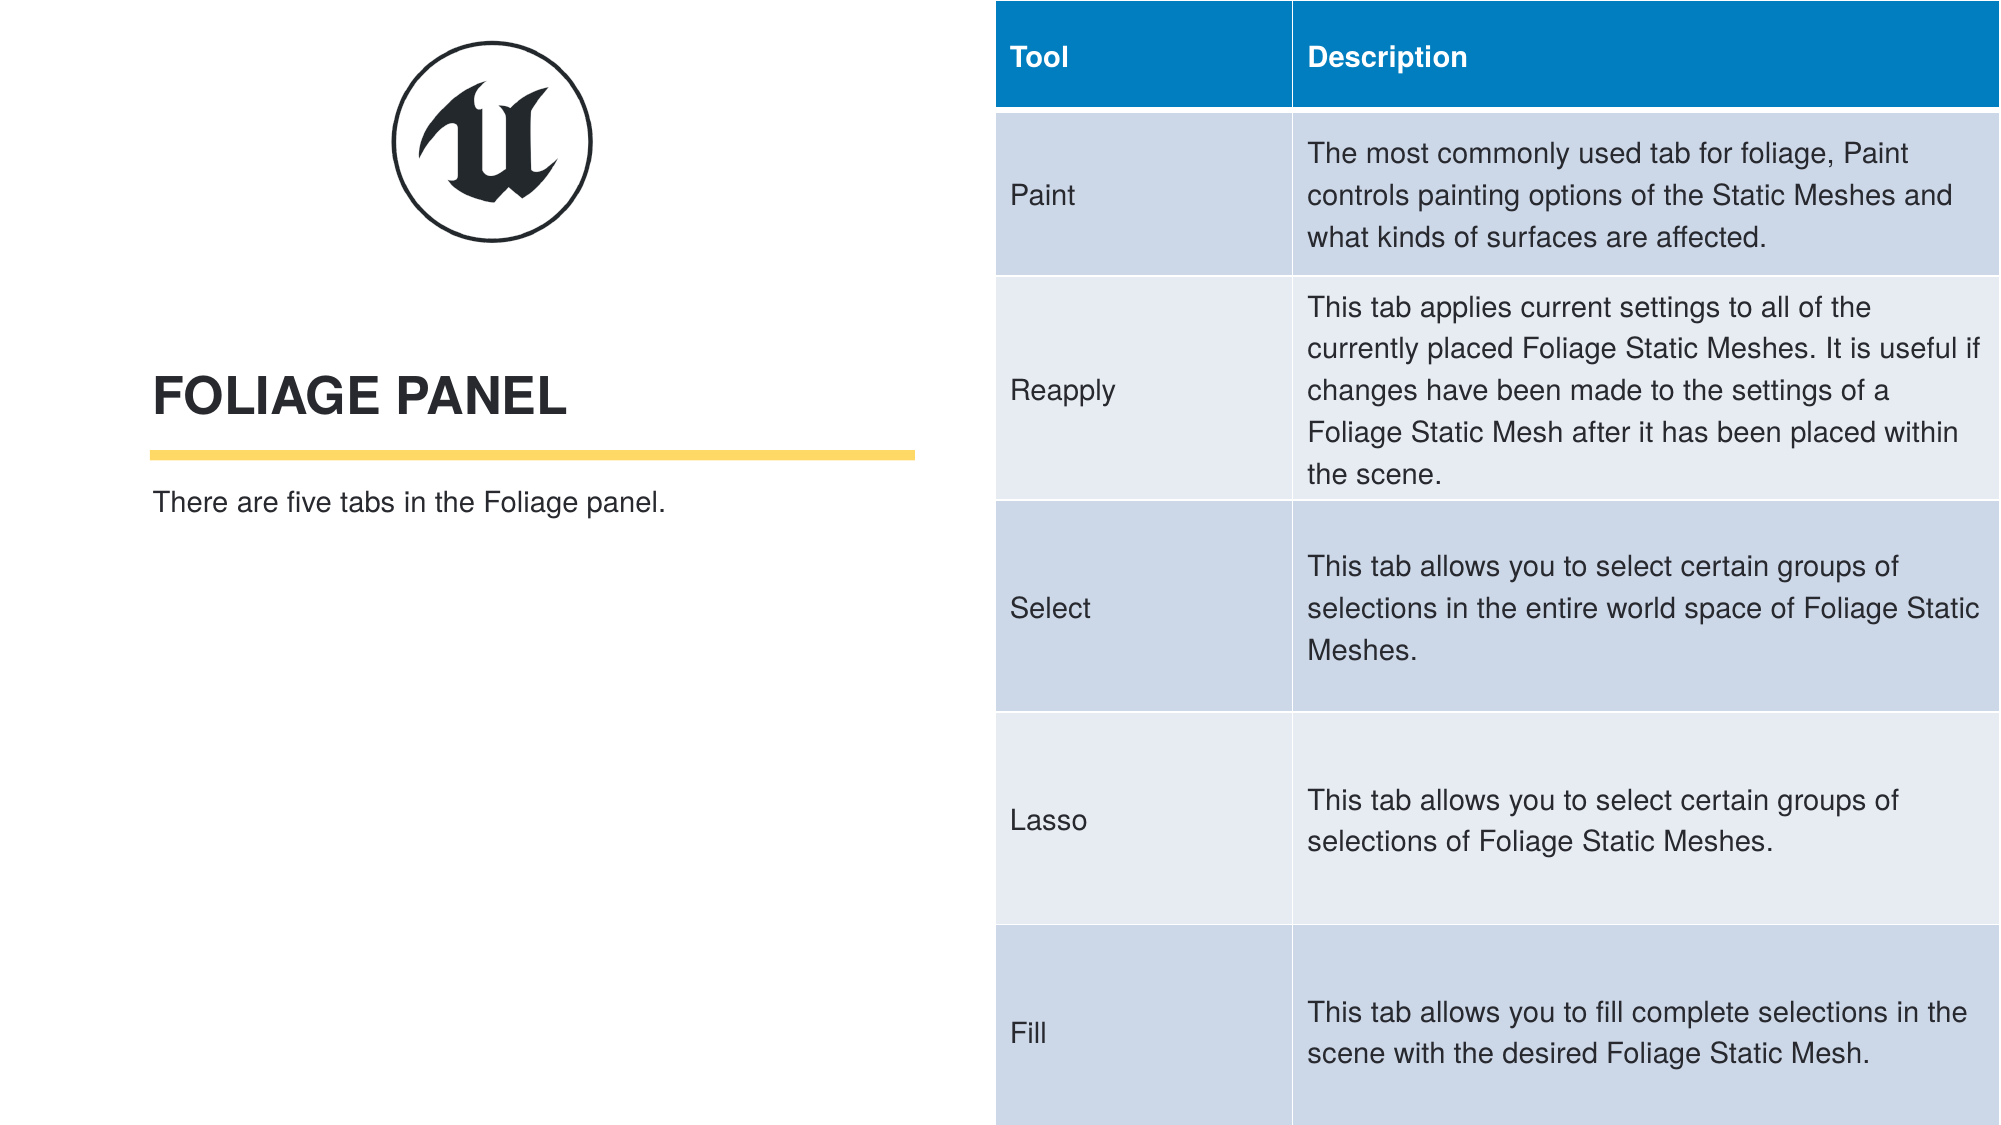

| Tool | Description |
| --- | --- |
| Paint | The most commonly used tab for foliage, Paint controls painting options of the Static Meshes and what kinds of surfaces are affected. |
| Reapply | This tab applies current settings to all of the currently placed Foliage Static Meshes. It is useful if changes have been made to the settings of a Foliage Static Mesh after it has been placed within the scene. |
| Select | This tab allows you to select certain groups of selections in the entire world space of Foliage Static Meshes. |
| Lasso | This tab allows you to select certain groups of selections of Foliage Static Meshes. |
| Fill | This tab allows you to fill complete selections in the scene with the desired Foliage Static Mesh. |
# Foliage panel
There are five tabs in the Foliage panel.